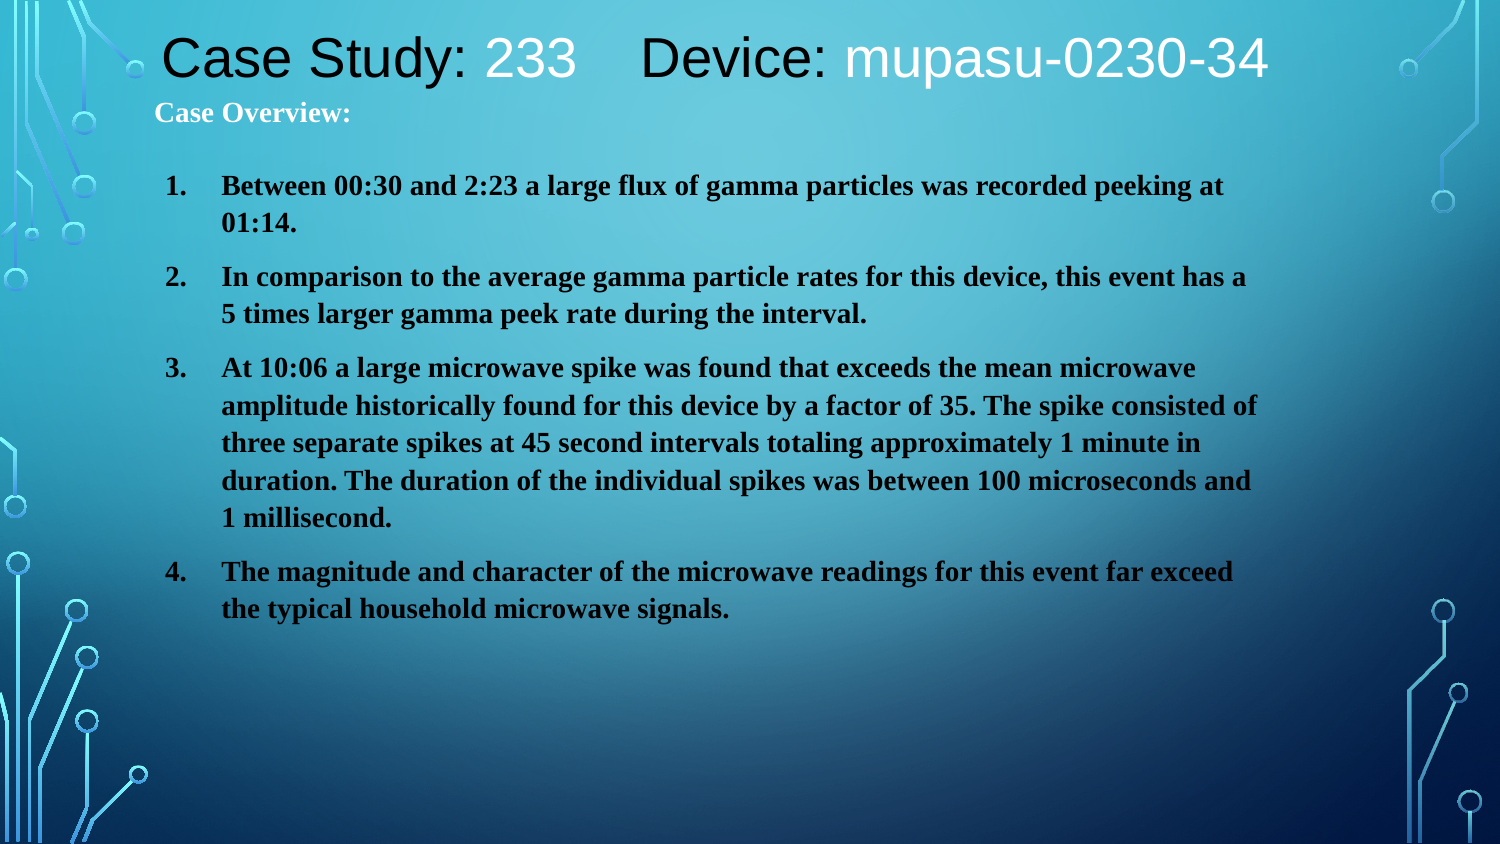

# Case Study: 233    Device: mupasu-0230-34
Case Overview:
Between 00:30 and 2:23 a large flux of gamma particles was recorded peeking at 01:14.
In comparison to the average gamma particle rates for this device, this event has a  5 times larger gamma peek rate during the interval.
At 10:06 a large microwave spike was found that exceeds the mean microwave amplitude historically found for this device by a factor of 35. The spike consisted of three separate spikes at 45 second intervals totaling approximately 1 minute in duration. The duration of the individual spikes was between 100 microseconds and 1 millisecond.
The magnitude and character of the microwave readings for this event far exceed the typical household microwave signals.